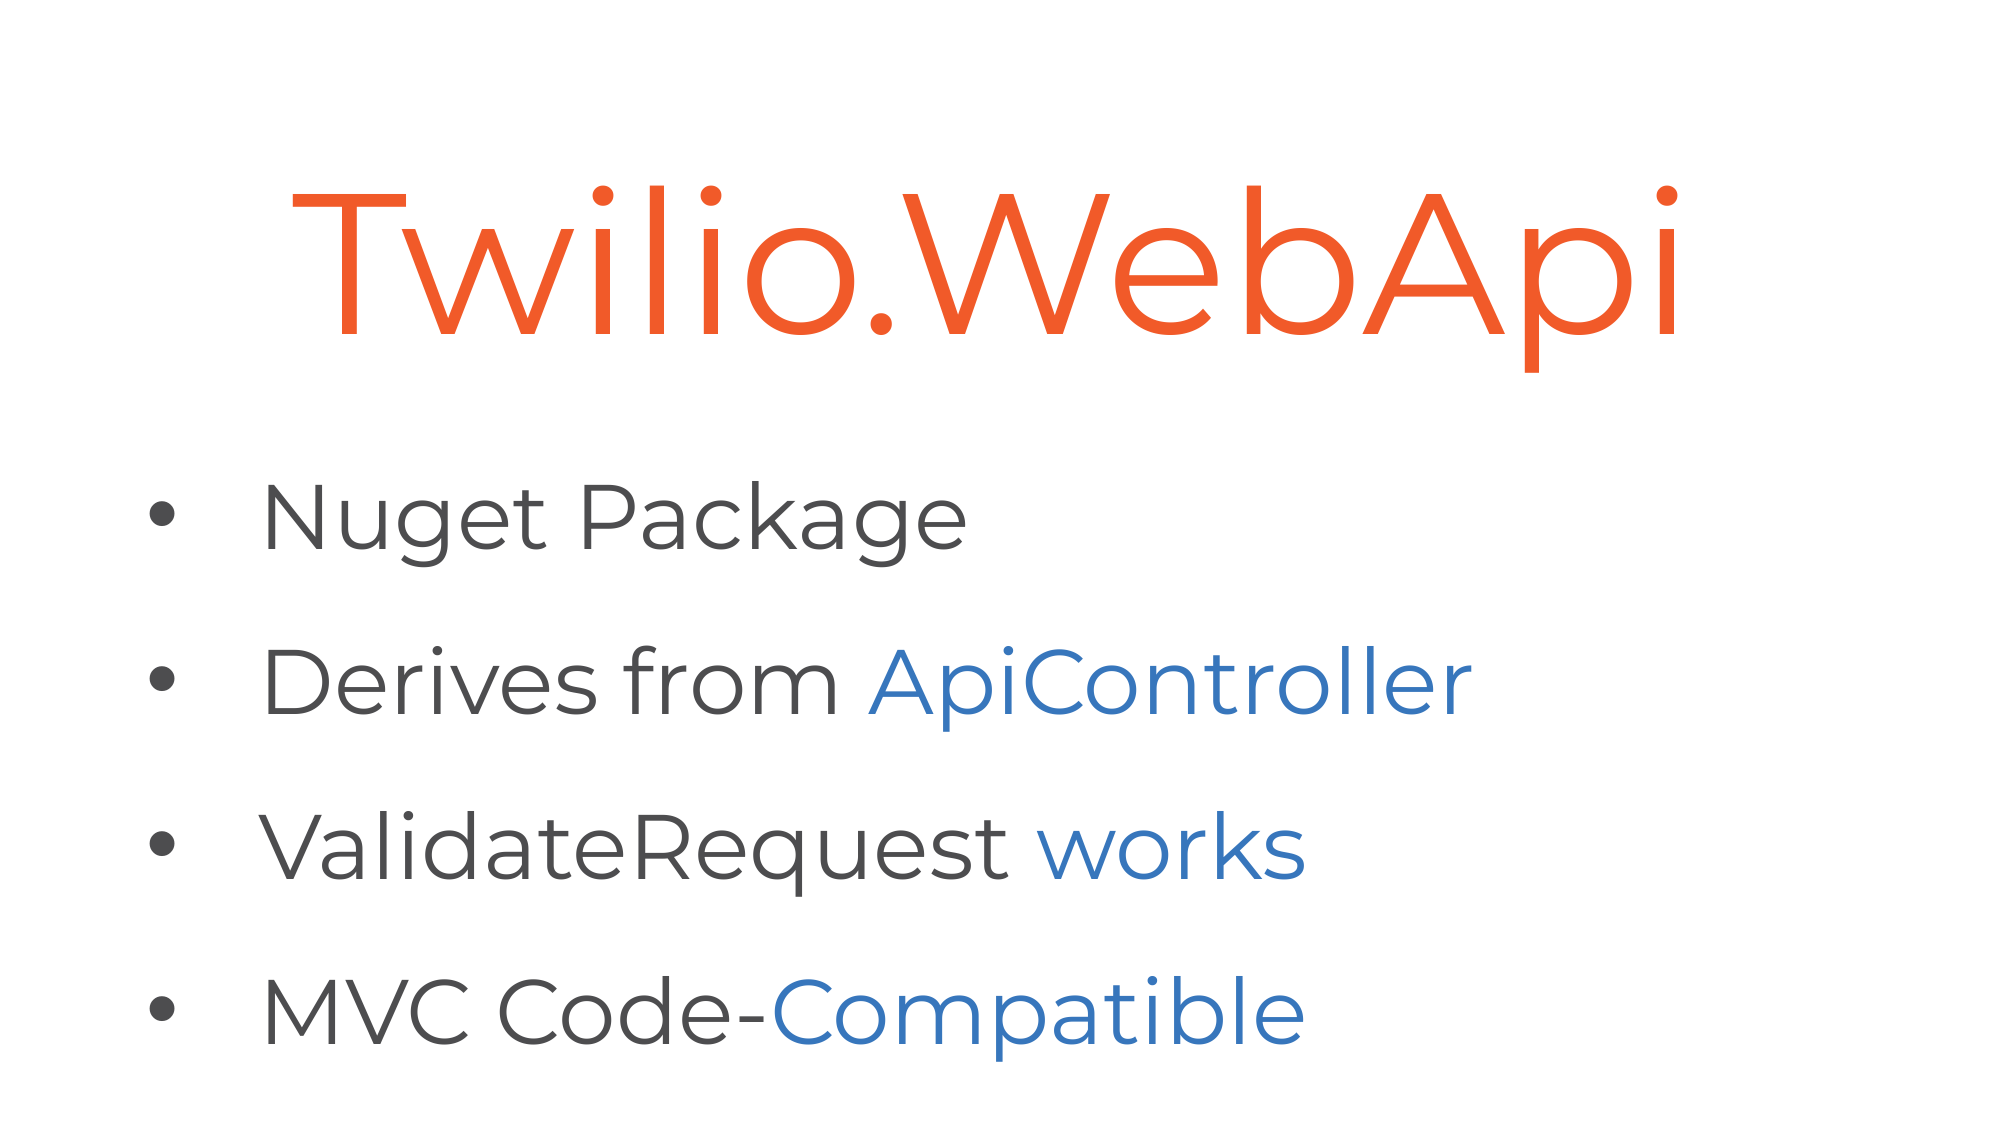

# Twilio.WebApi
Nuget Package
Derives from ApiController
ValidateRequest works
MVC Code-Compatible